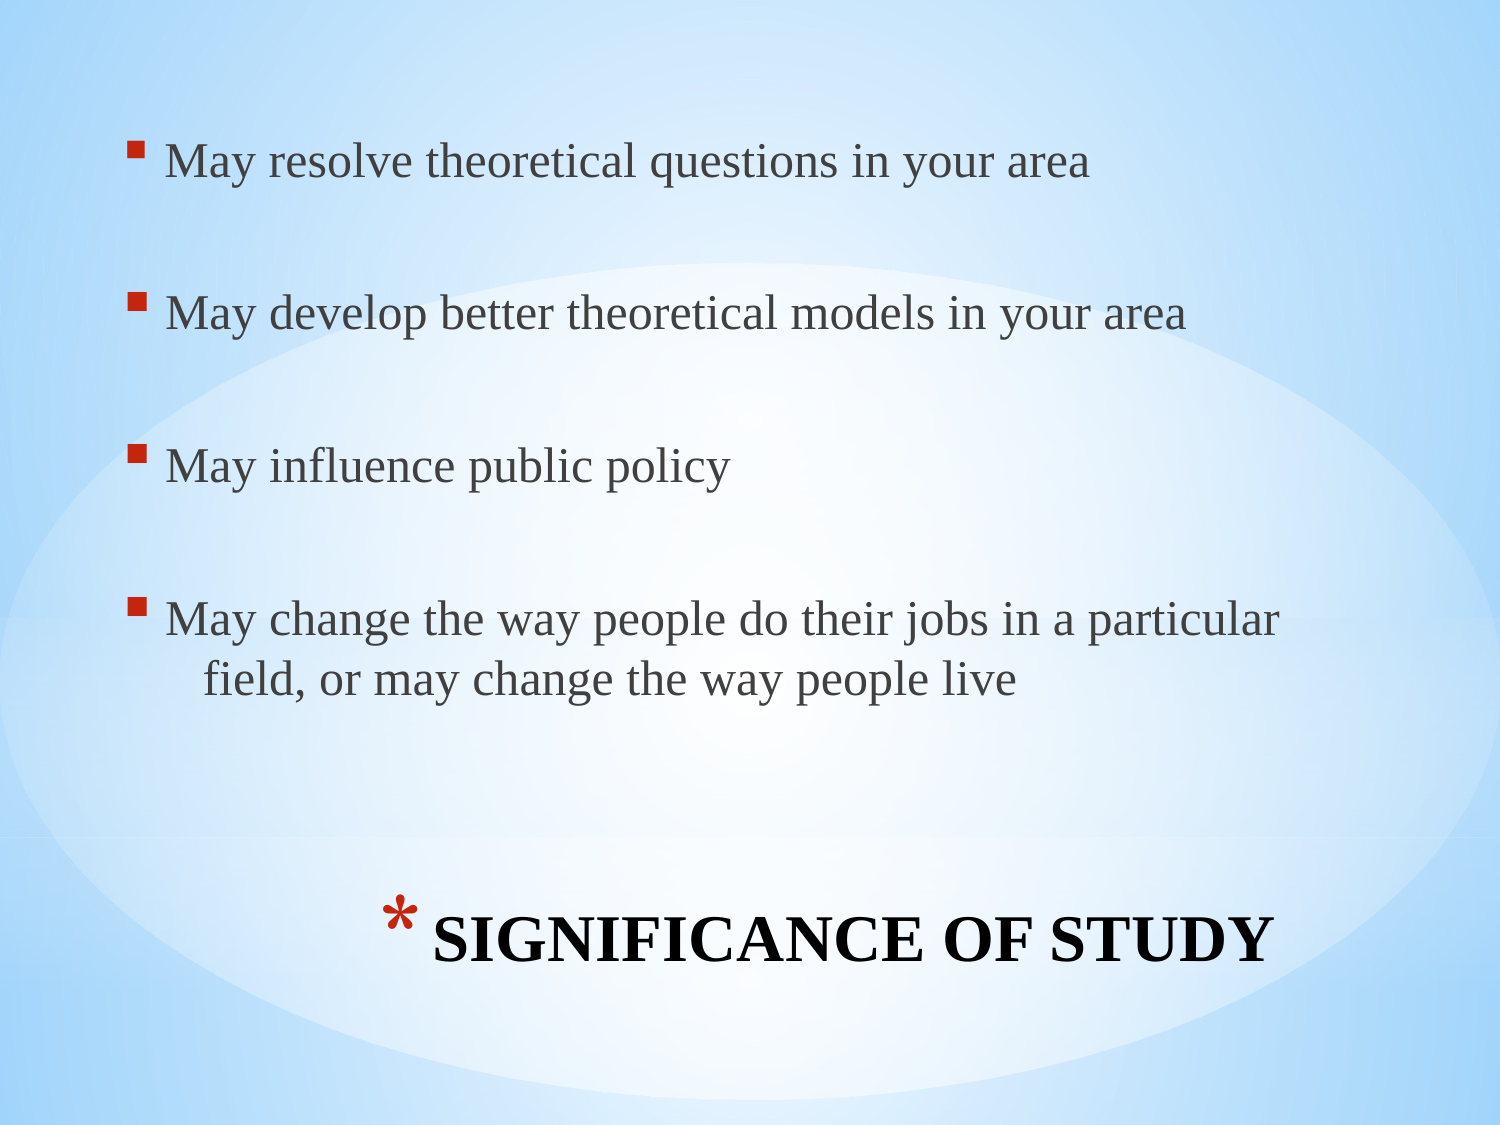

May resolve theoretical questions in your area

 May develop better theoretical models in your area

 May influence public policy

 May change the way people do their jobs in a particular          field, or may change the way people live

# SIGNIFICANCE OF STUDY